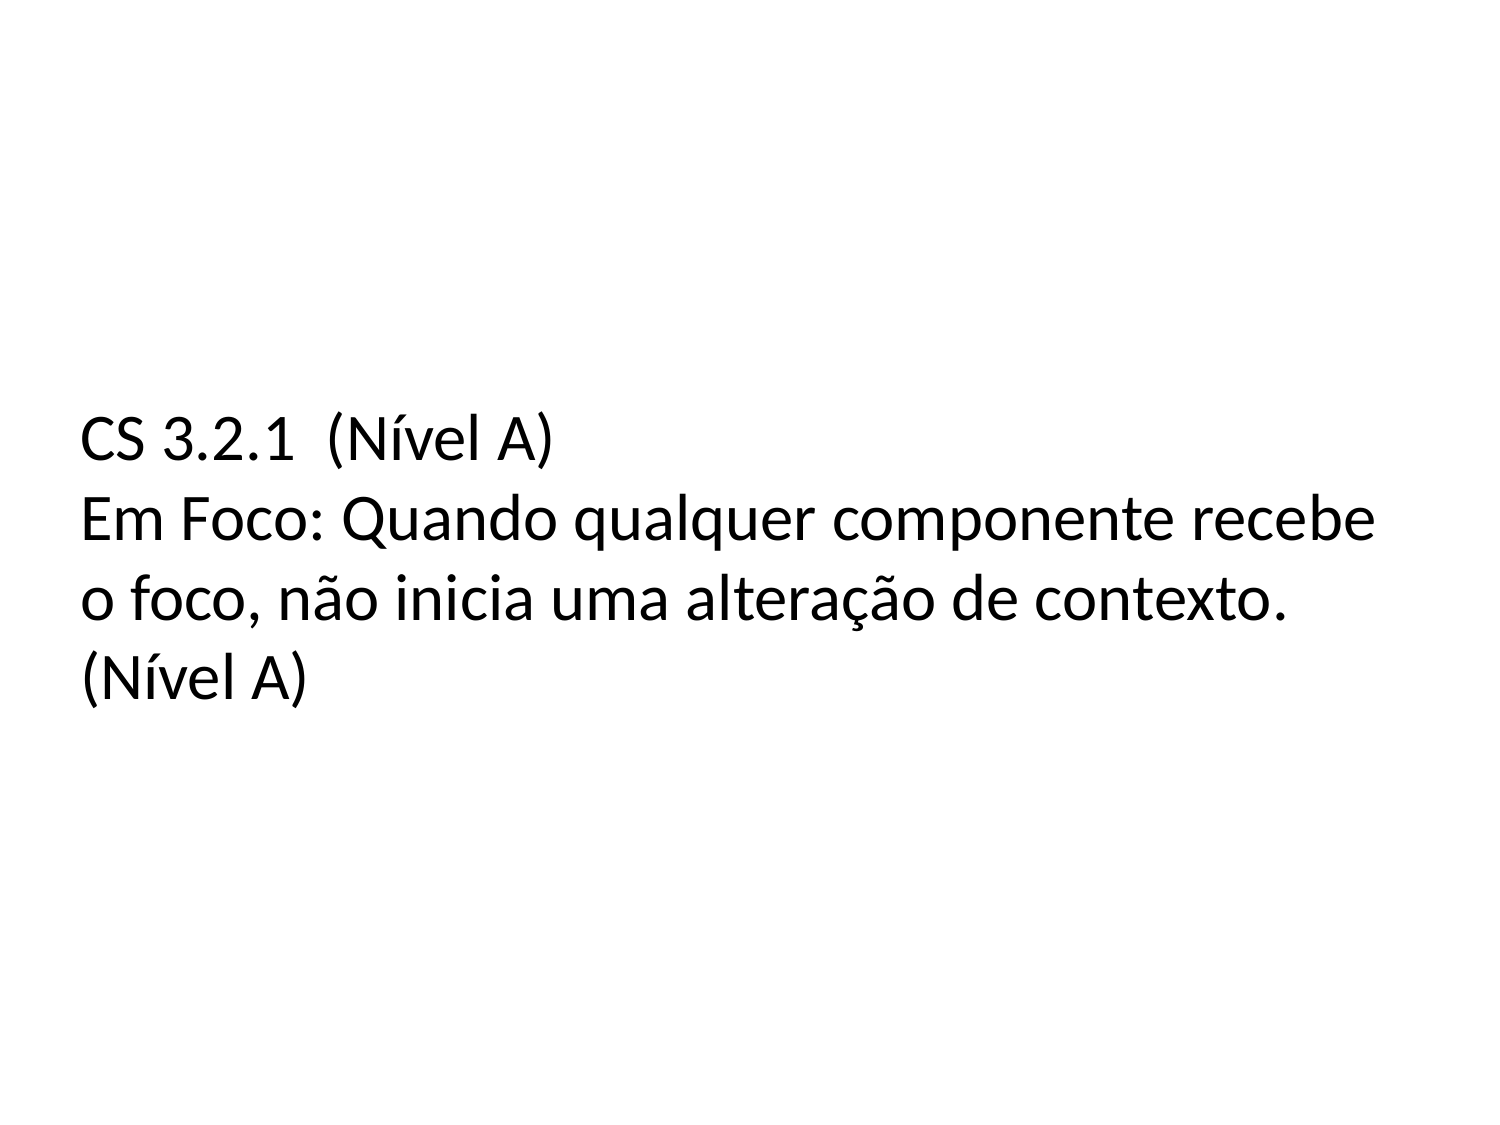

# CS 3.2.1  (Nível A) Em Foco: Quando qualquer componente recebe o foco, não inicia uma alteração de contexto. (Nível A)